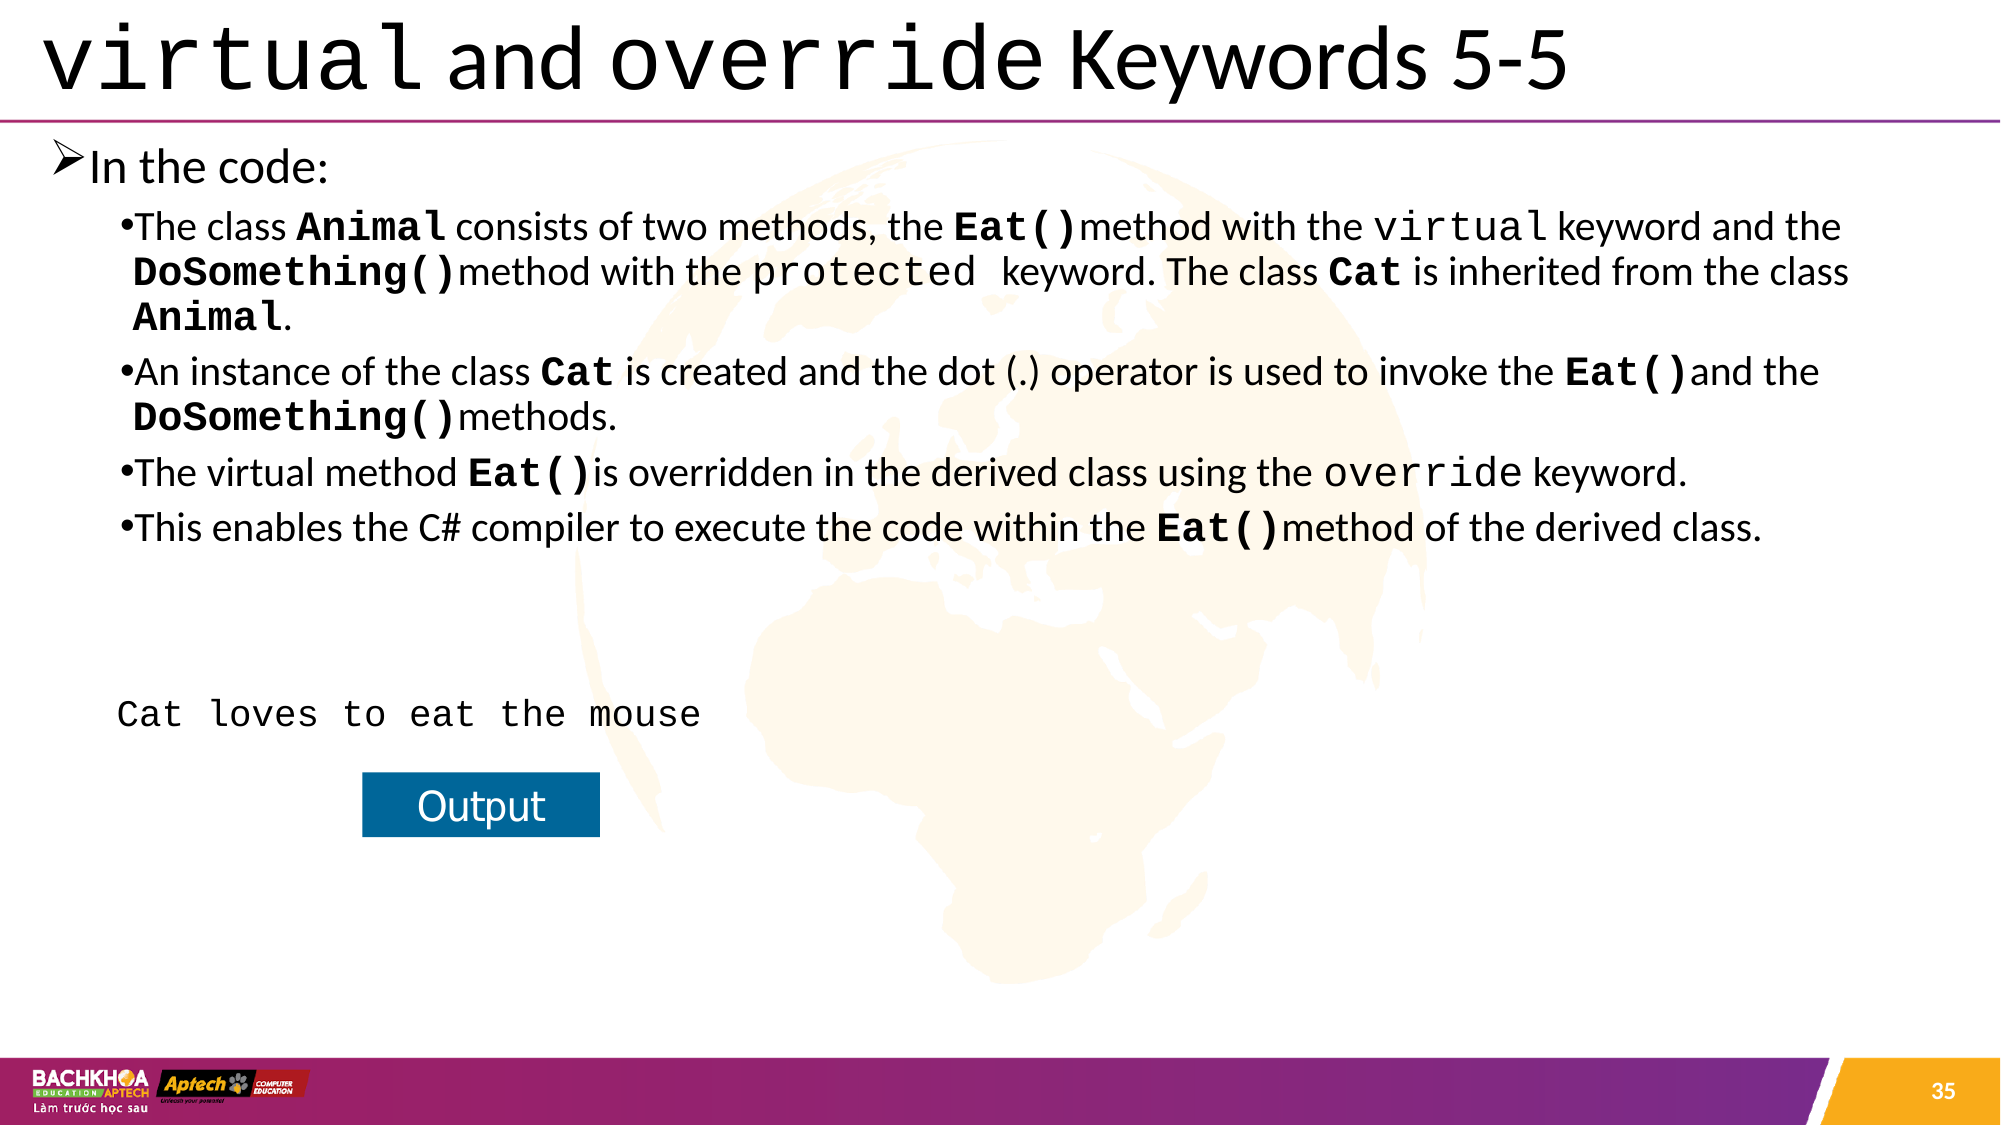

# virtual and override Keywords 5-5
In the code:
The class Animal consists of two methods, the Eat()method with the virtual keyword and the DoSomething()method with the protected keyword. The class Cat is inherited from the class Animal.
An instance of the class Cat is created and the dot (.) operator is used to invoke the Eat()and the DoSomething()methods.
The virtual method Eat()is overridden in the derived class using the override keyword.
This enables the C# compiler to execute the code within the Eat()method of the derived class.

   Cat loves to eat the mouse

Output
35